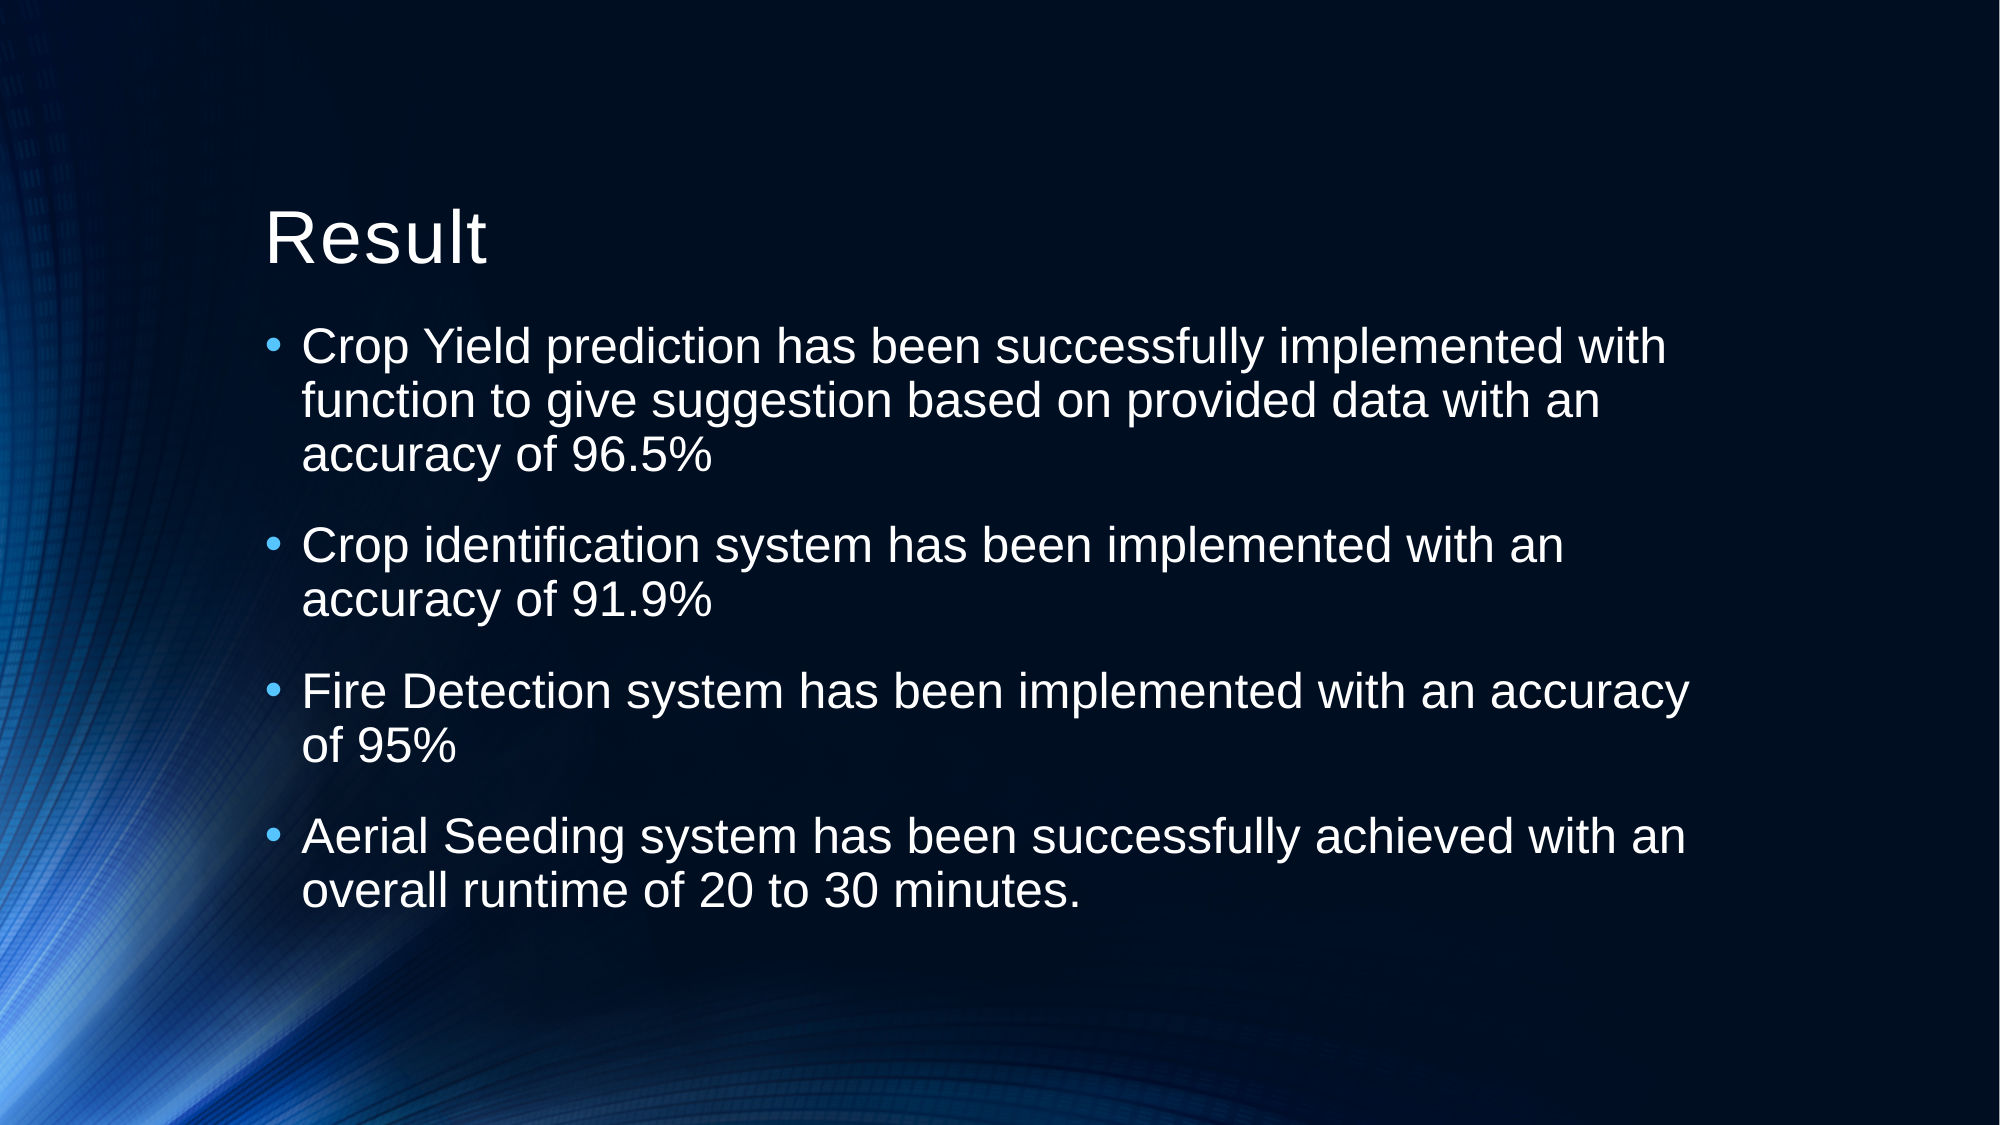

# Result
Crop Yield prediction has been successfully implemented with function to give suggestion based on provided data with an accuracy of 96.5%
Crop identification system has been implemented with an accuracy of 91.9%
Fire Detection system has been implemented with an accuracy of 95%
Aerial Seeding system has been successfully achieved with an overall runtime of 20 to 30 minutes.